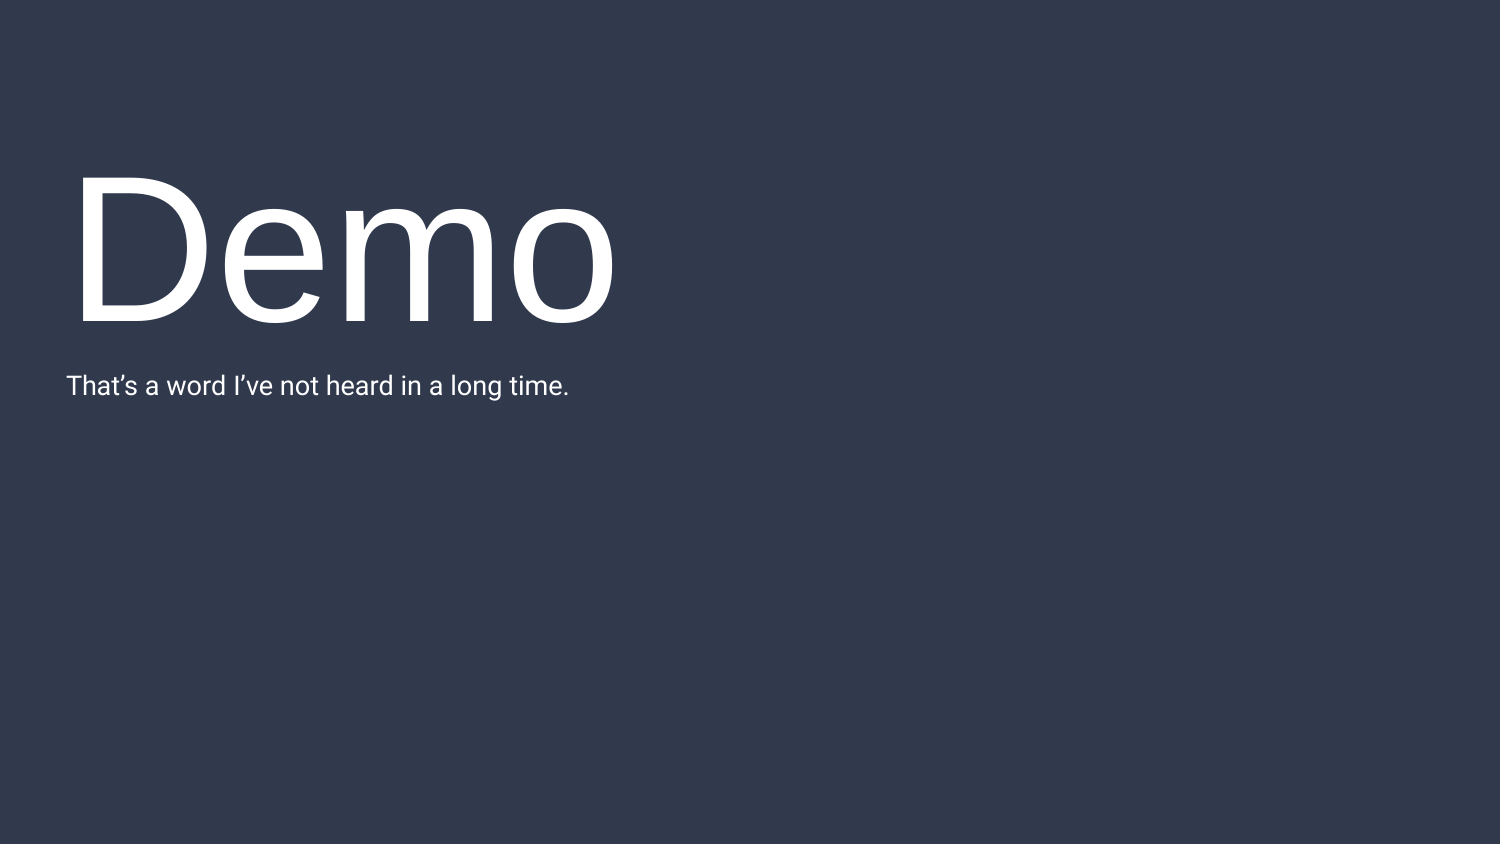

# Demo
That’s a word I’ve not heard in a long time.